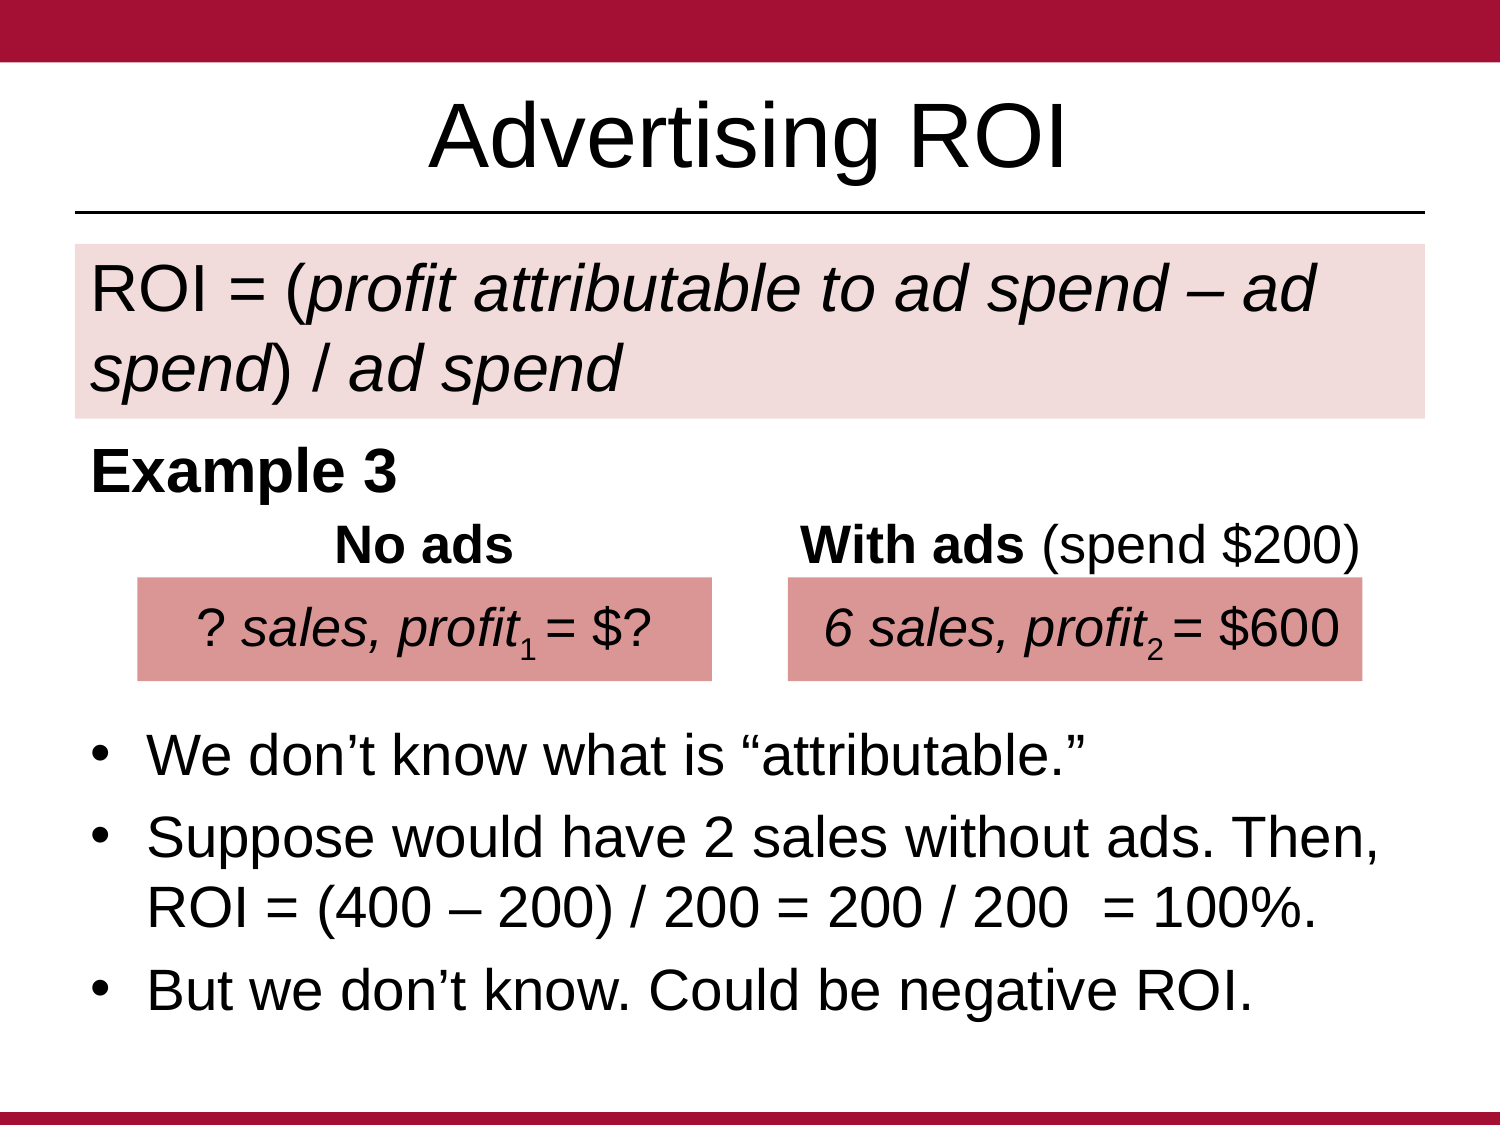

# Advertising ROI
ROI = (profit attributable to ad spend – ad spend) / ad spend
Example 3

No ads
? sales, profit1 = $?
With ads (spend $200)
 6 sales, profit2 = $600
We don’t know what is “attributable.”
Suppose would have 2 sales without ads. Then, ROI = (400 – 200) / 200 = 200 / 200  = 100%.
But we don’t know. Could be negative ROI.